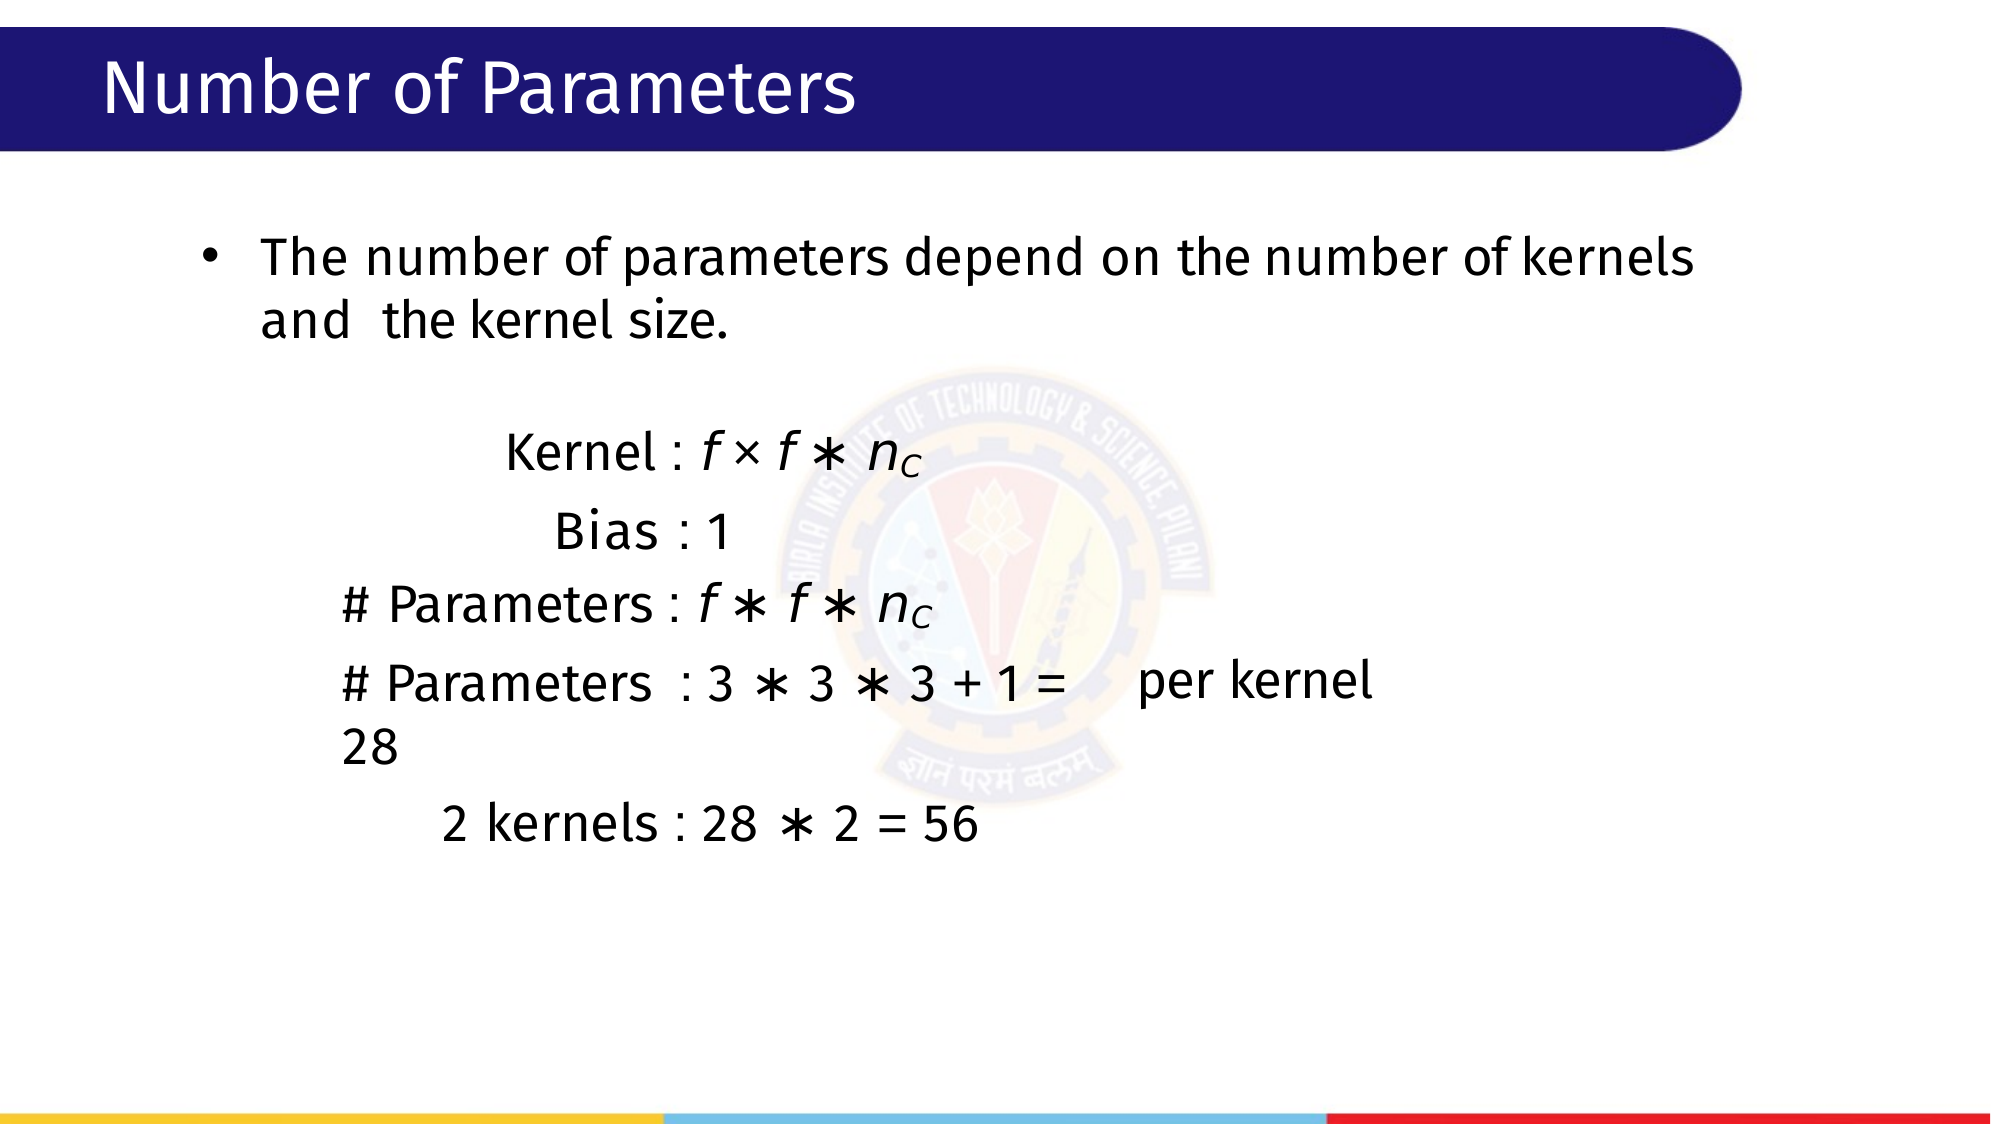

# Number of Parameters
The number of parameters depend on the number of kernels and  the kernel size.

Kernel : f × f ∗ nC
Bias : 1
# Parameters : f ∗ f ∗ nC
# Parameters : 3 ∗ 3 ∗ 3 + 1 = 28
2 kernels : 28 ∗ 2 = 56
per kernel